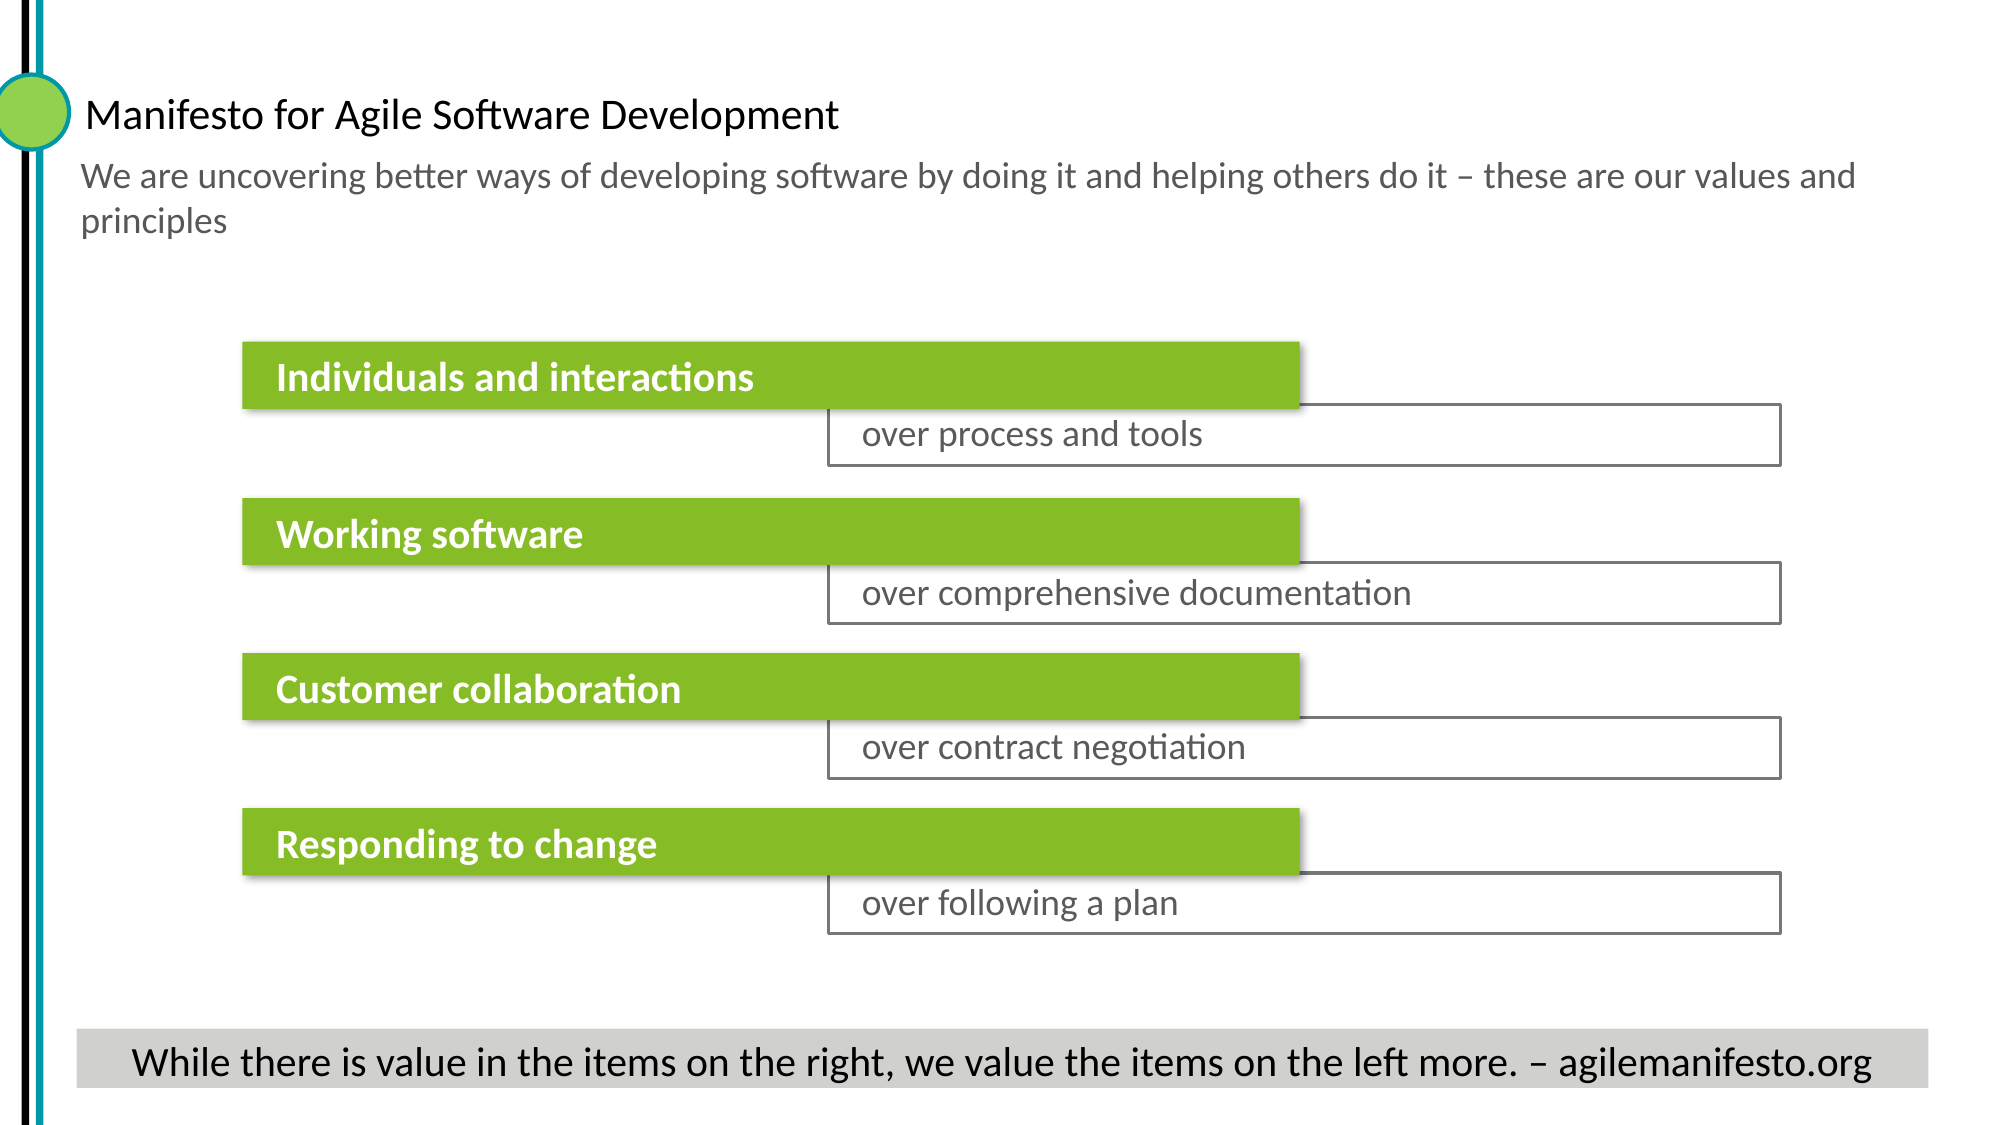

# Manifesto for Agile Software Development
We are uncovering better ways of developing software by doing it and helping others do it – these are our values and principles
Placeholder

Individuals and interactions
over process and tools
Working software
over comprehensive documentation
Customer collaboration
over contract negotiation
Responding to change
over following a plan
While there is value in the items on the right, we value the items on the left more. – agilemanifesto.org